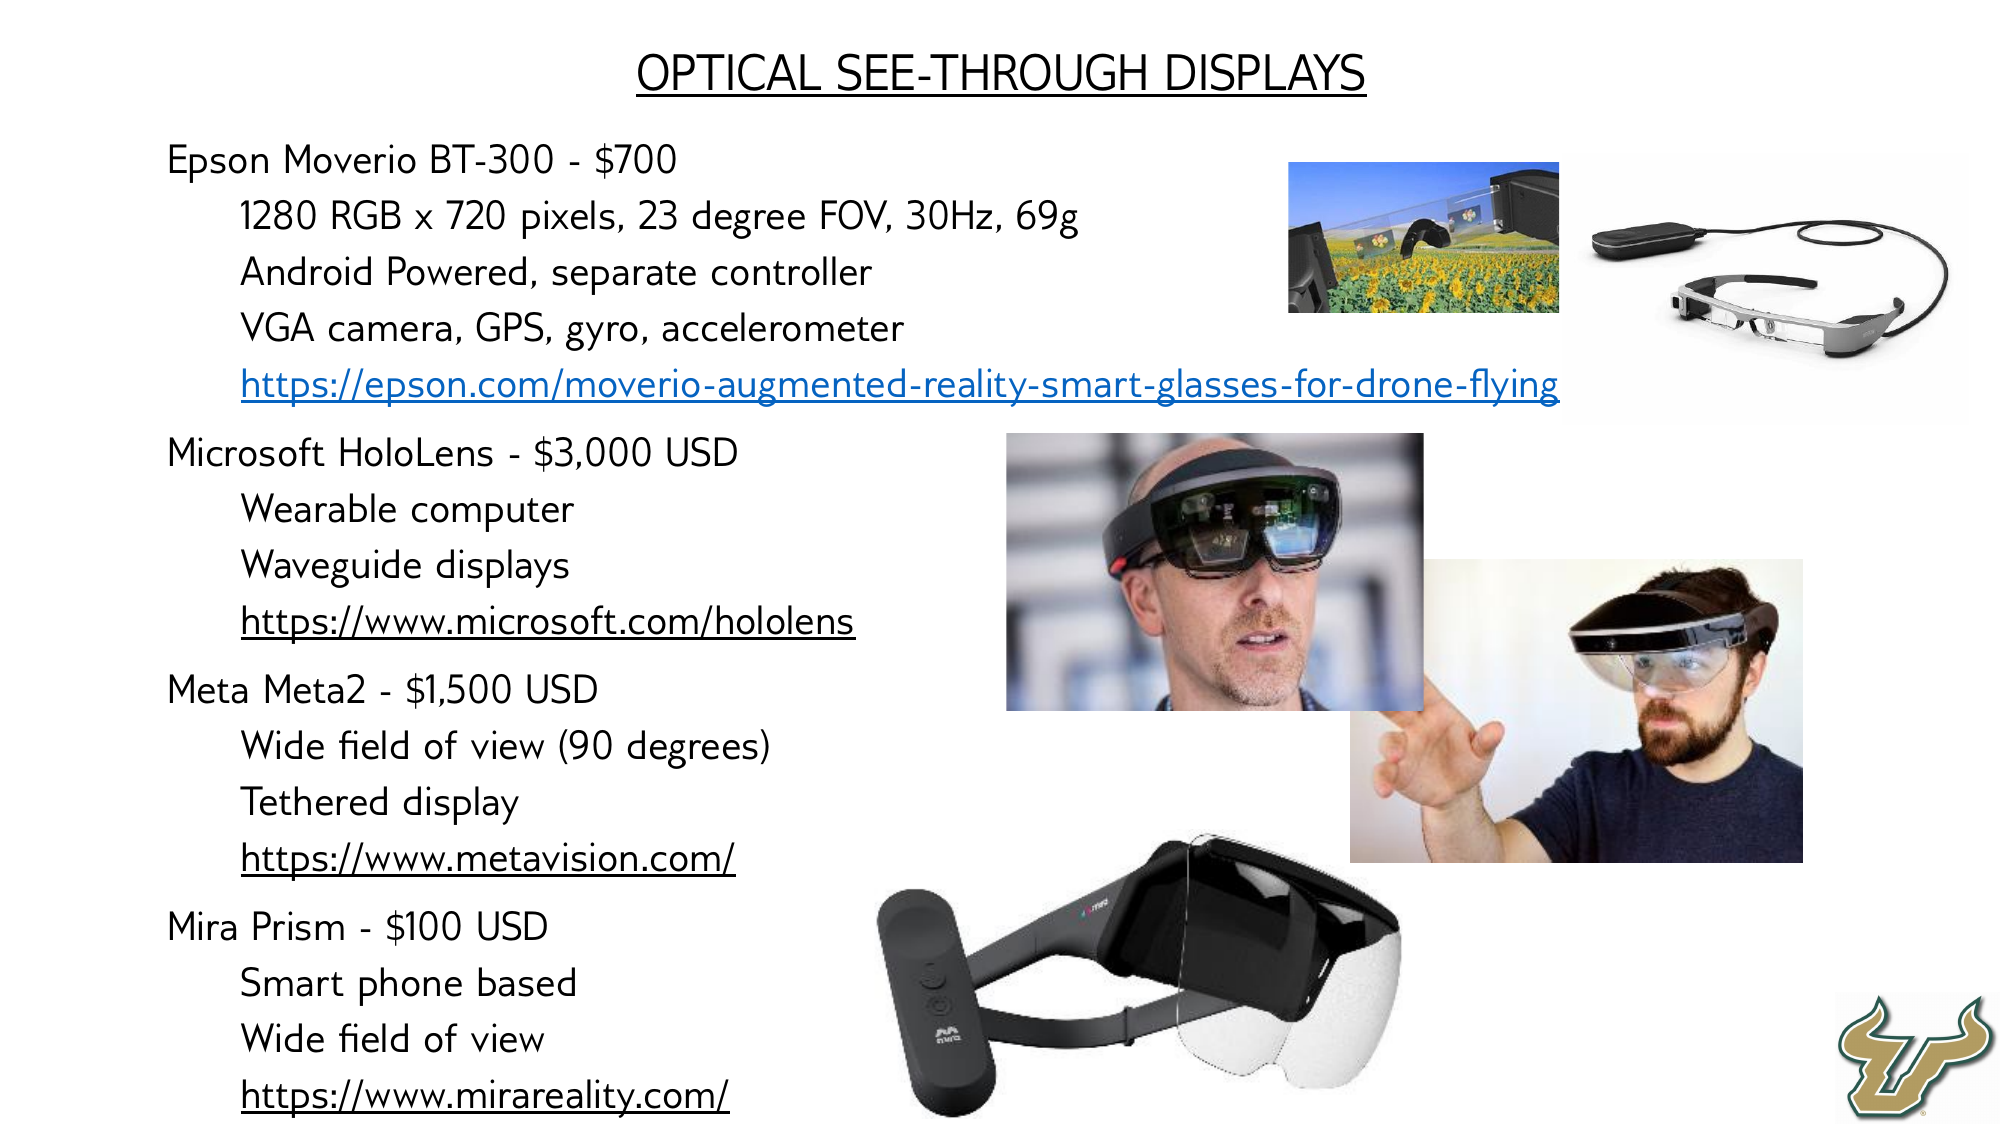

Optical See-Through Displays
Epson Moverio BT-300 - $700
1280 RGB x 720 pixels, 23 degree FOV, 30Hz, 69g
Android Powered, separate controller
VGA camera, GPS, gyro, accelerometer
https://epson.com/moverio-augmented-reality-smart-glasses-for-drone-flying
Microsoft HoloLens - $3,000 USD
Wearable computer
Waveguide displays
https://www.microsoft.com/hololens
Meta Meta2 - $1,500 USD
Wide field of view (90 degrees)
Tethered display
https://www.metavision.com/
Mira Prism - $100 USD
Smart phone based
Wide field of view
https://www.mirareality.com/